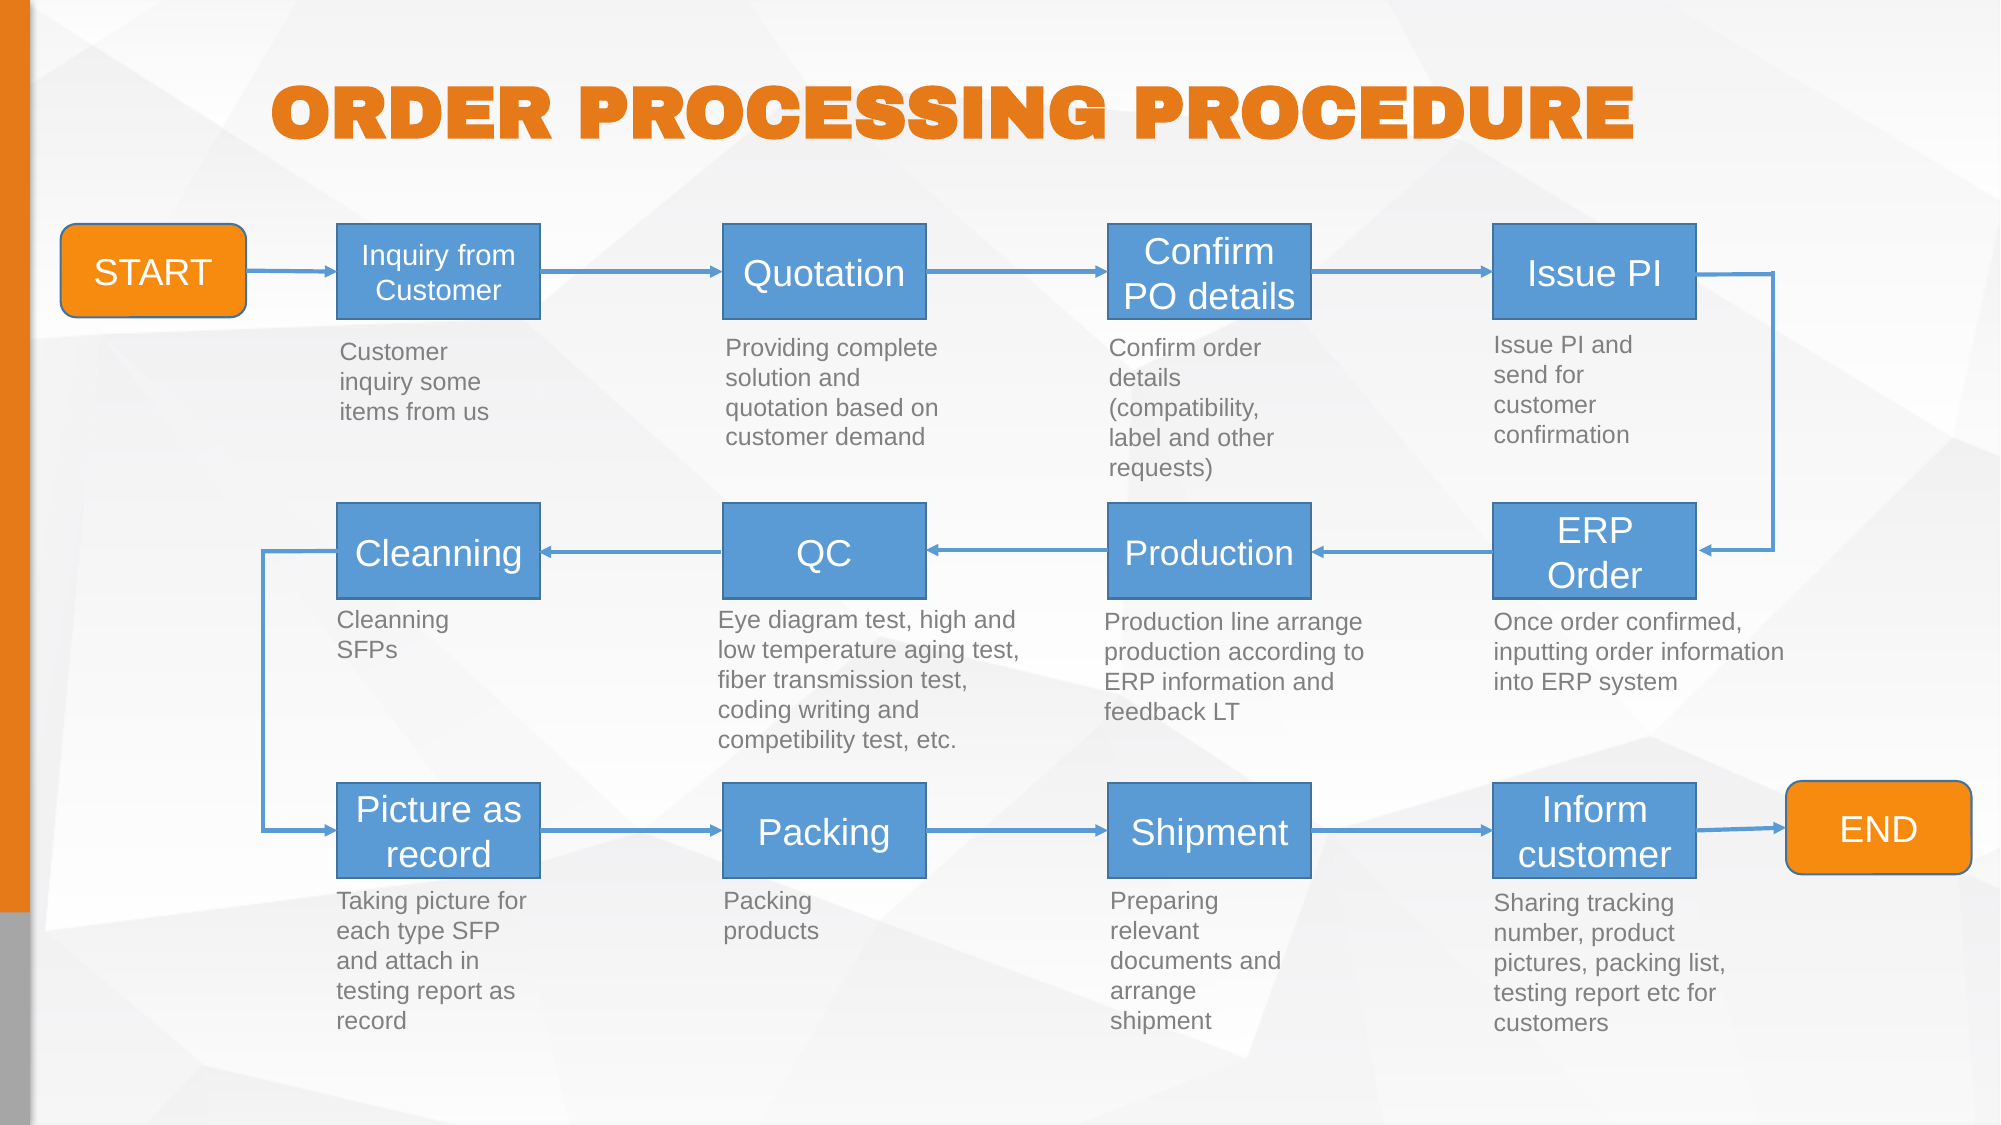

# ORDER PROCESSING PROCEDURE
START
Inquiry from Customer
Quotation
Confirm PO details
Issue PI
Issue PI and send for customer confirmation
Providing complete solution and quotation based on customer demand
Confirm order details (compatibility, label and other requests)
Customer inquiry some items from us
Cleanning
QC
Production
ERP Order
Eye diagram test, high and low temperature aging test, fiber transmission test, coding writing and competibility test, etc.
Cleanning SFPs
Once order confirmed, inputting order information into ERP system
Production line arrange production according to ERP information and feedback LT
END
Picture as record
Packing
Shipment
Inform customer
Packing products
Taking picture for each type SFP and attach in testing report as record
Preparing relevant documents and arrange shipment
Sharing tracking number, product pictures, packing list, testing report etc for customers